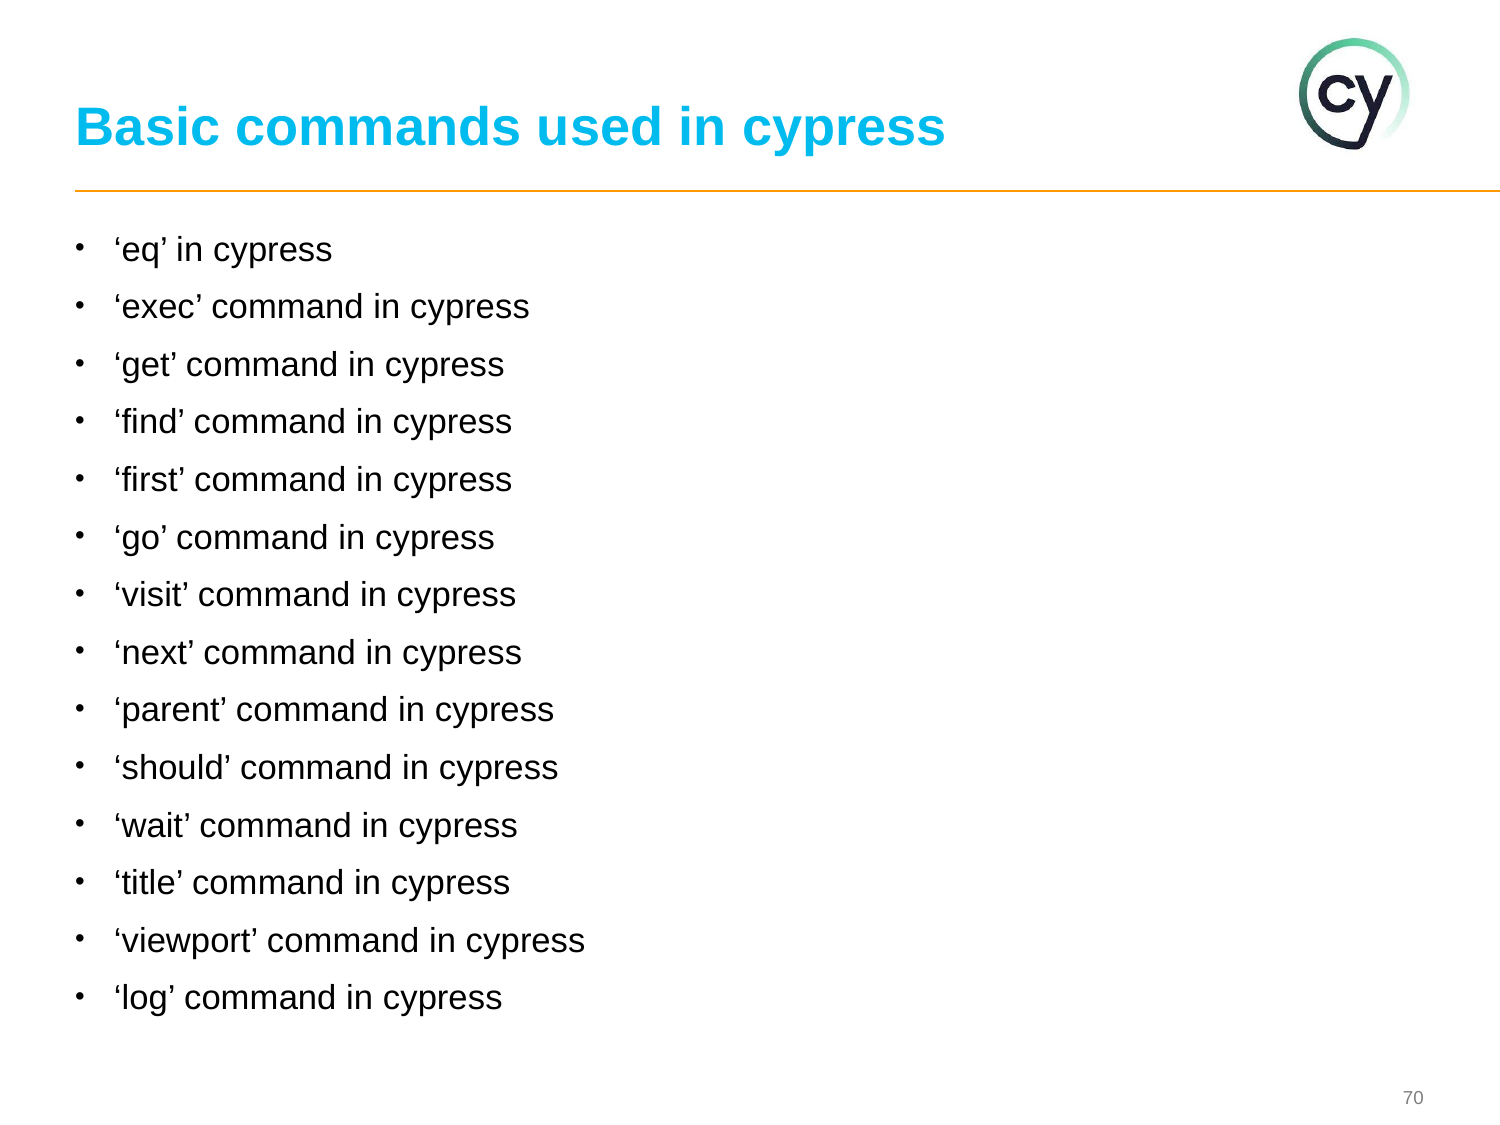

# Basic commands used in cypress
‘eq’ in cypress
‘exec’ command in cypress
‘get’ command in cypress
‘find’ command in cypress
‘first’ command in cypress
‘go’ command in cypress
‘visit’ command in cypress
‘next’ command in cypress
‘parent’ command in cypress
‘should’ command in cypress
‘wait’ command in cypress
‘title’ command in cypress
‘viewport’ command in cypress
‘log’ command in cypress